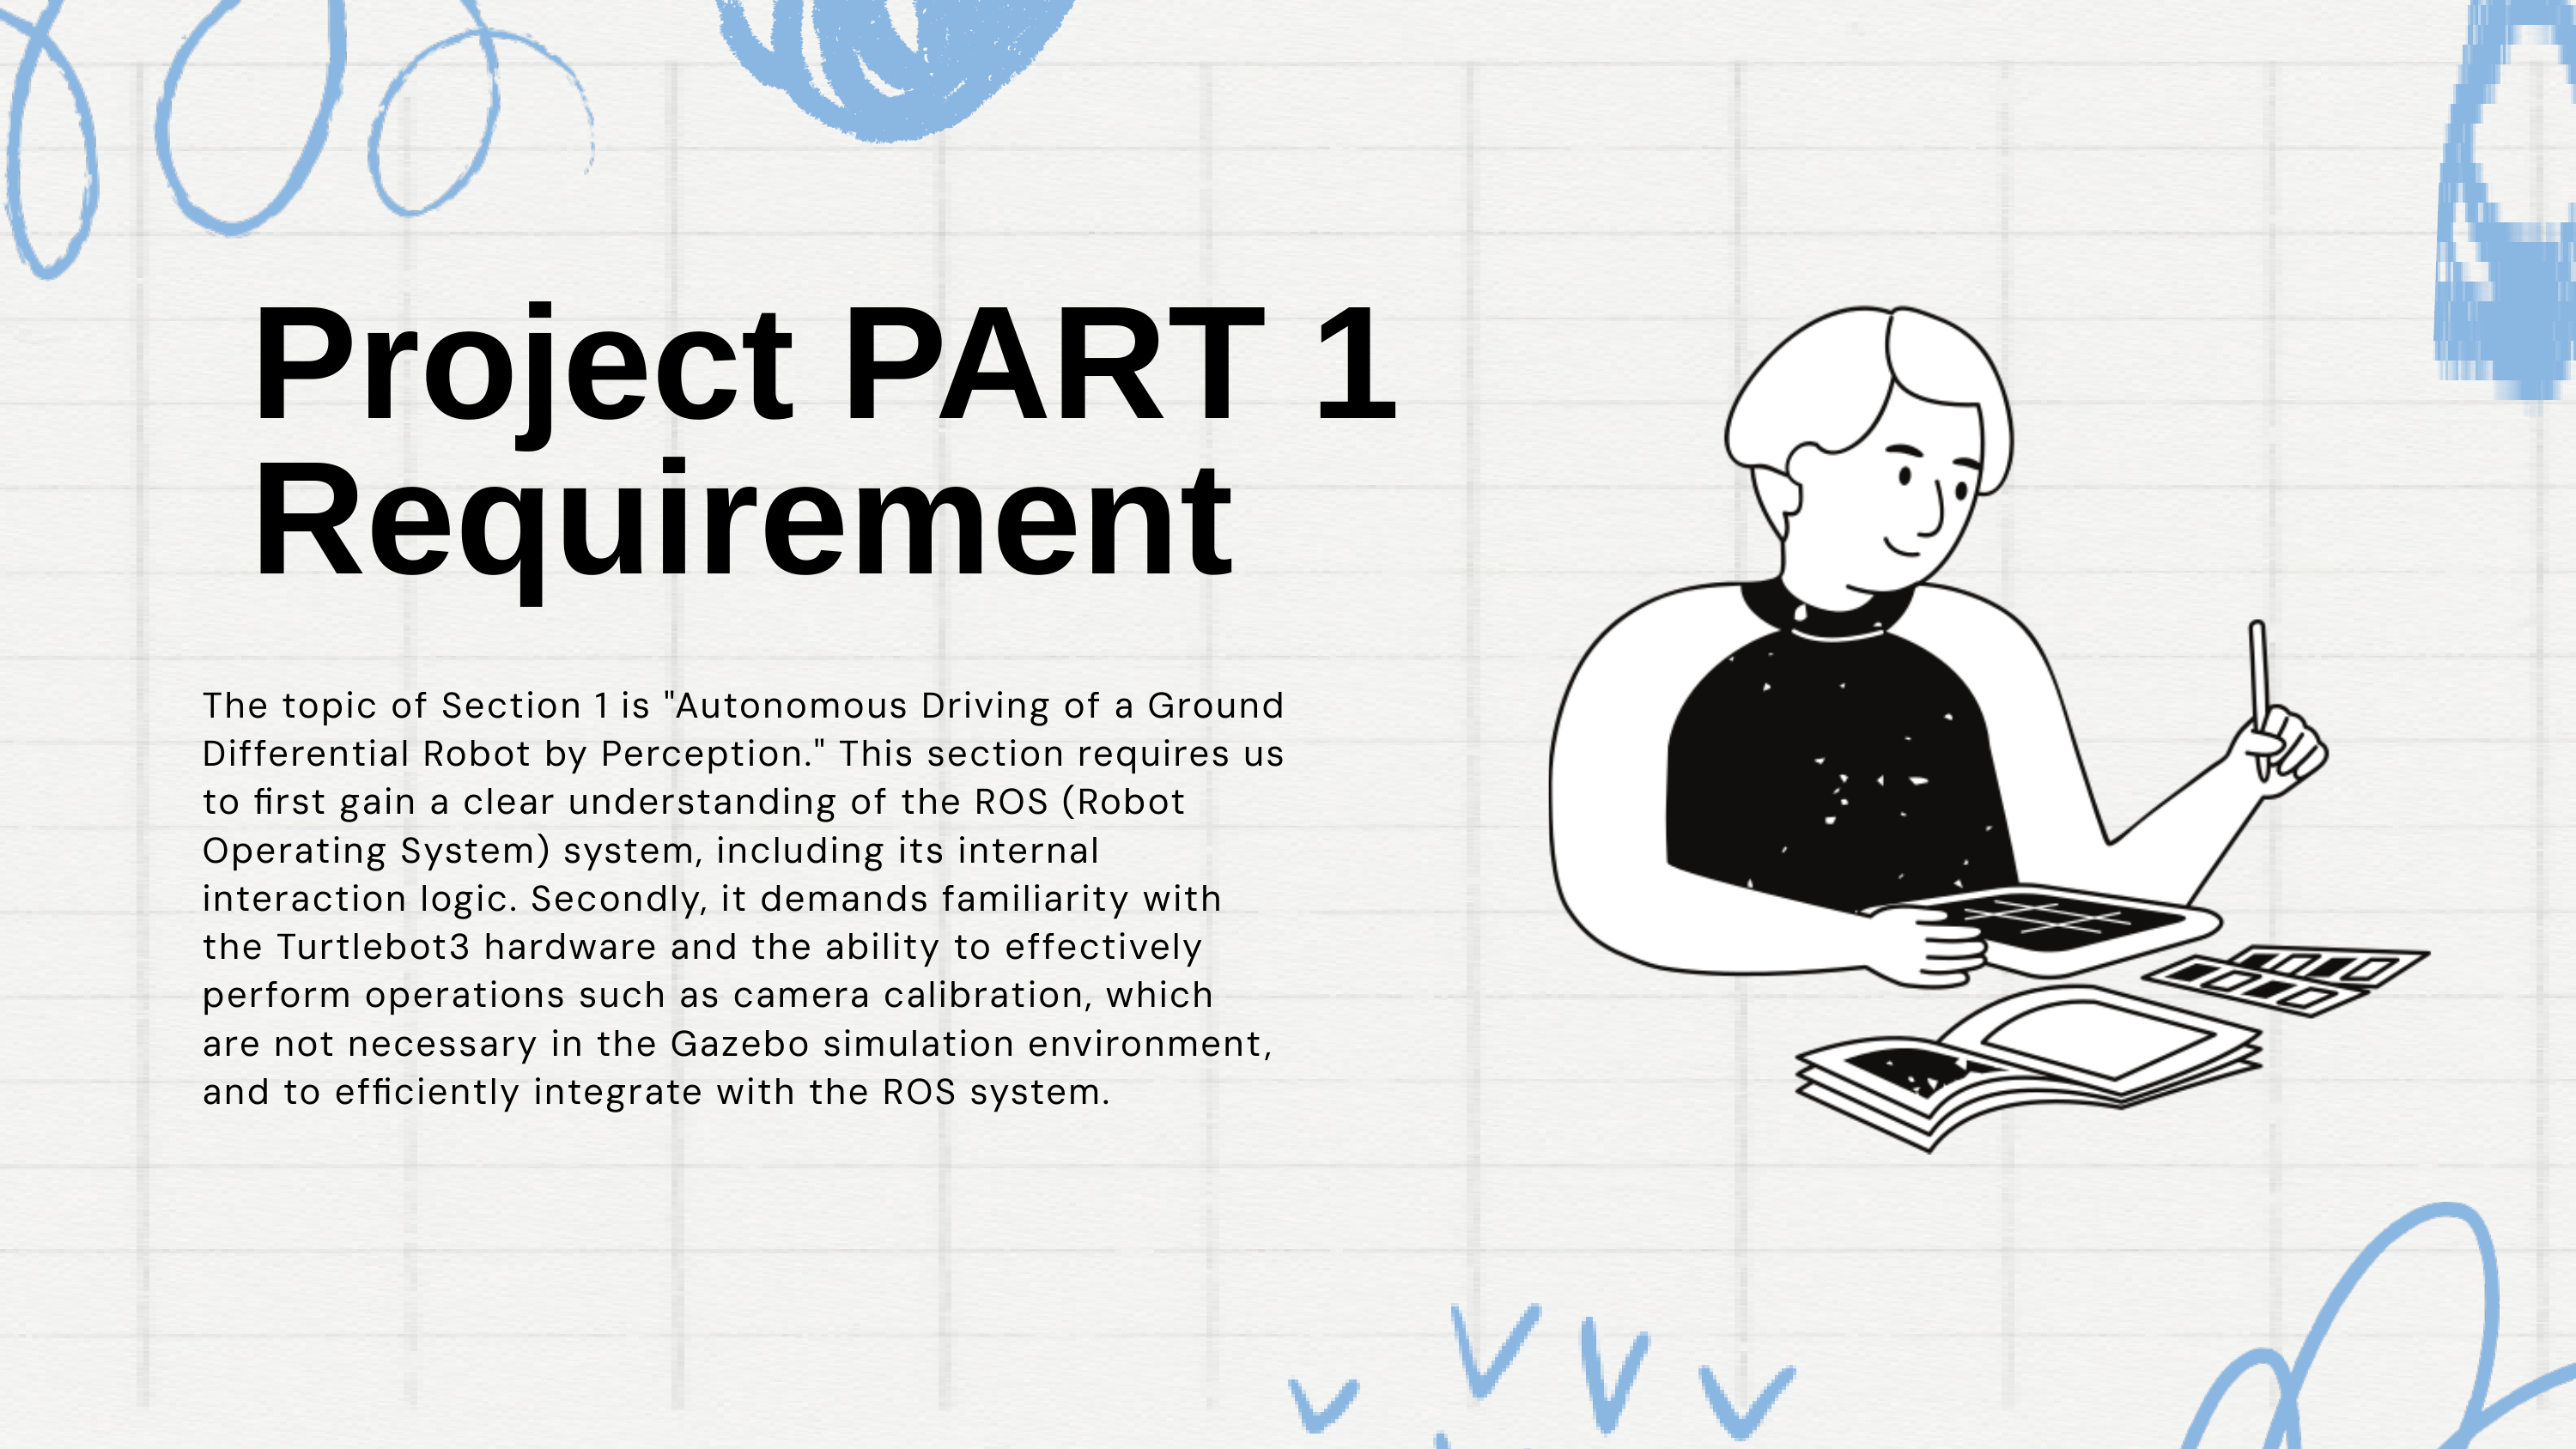

Project PART 1 Requirement

The topic of Section 1 is "Autonomous Driving of a Ground Differential Robot by Perception." This section requires us to first gain a clear understanding of the ROS (Robot Operating System) system, including its internal interaction logic. Secondly, it demands familiarity with the Turtlebot3 hardware and the ability to effectively perform operations such as camera calibration, which are not necessary in the Gazebo simulation environment, and to efficiently integrate with the ROS system.